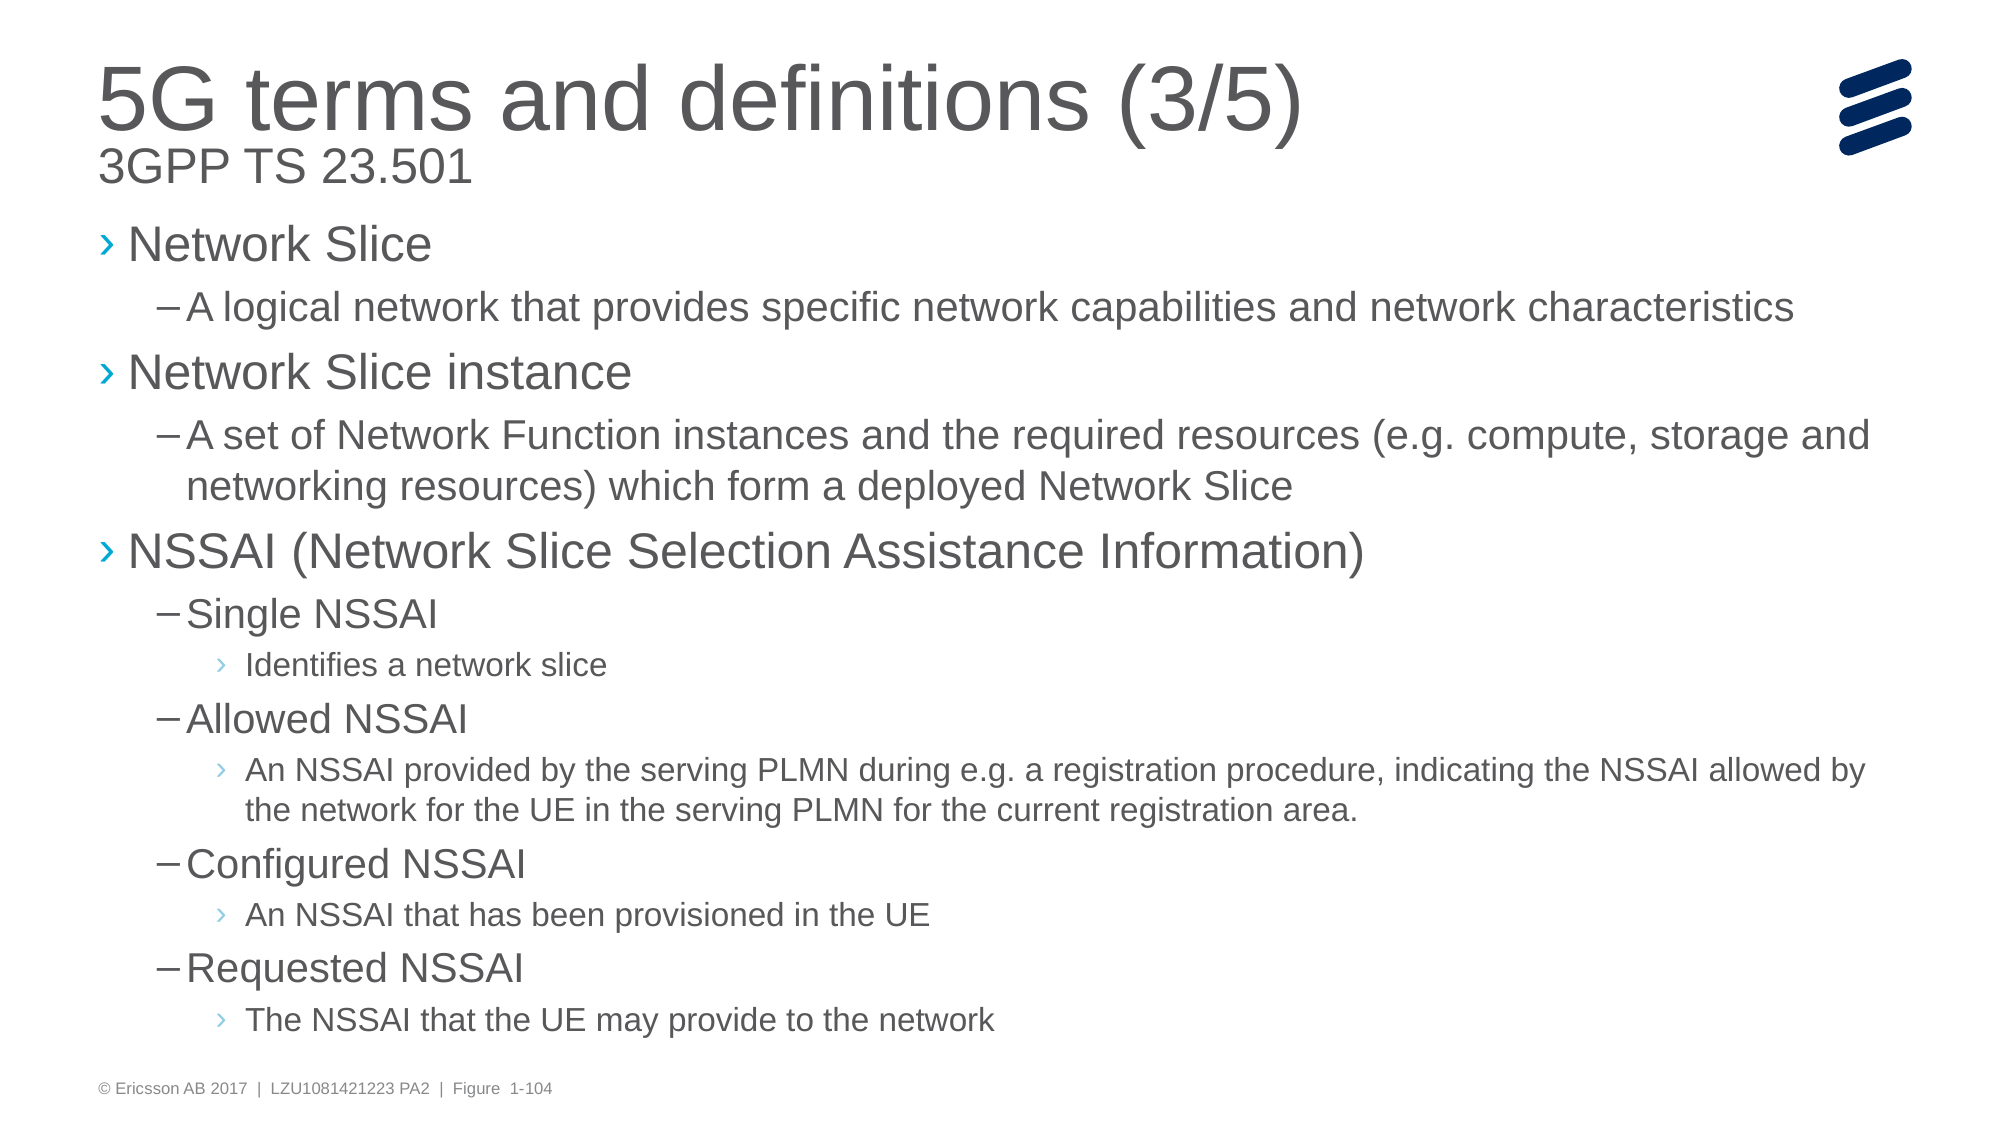

# 5G terms and definitions (3/5) 3GPP TS 23.501
Network Slice
A logical network that provides specific network capabilities and network characteristics
Network Slice instance
A set of Network Function instances and the required resources (e.g. compute, storage and networking resources) which form a deployed Network Slice
NSSAI (Network Slice Selection Assistance Information)
Single NSSAI
Identifies a network slice
Allowed NSSAI
An NSSAI provided by the serving PLMN during e.g. a registration procedure, indicating the NSSAI allowed by the network for the UE in the serving PLMN for the current registration area.
Configured NSSAI
An NSSAI that has been provisioned in the UE
Requested NSSAI
The NSSAI that the UE may provide to the network